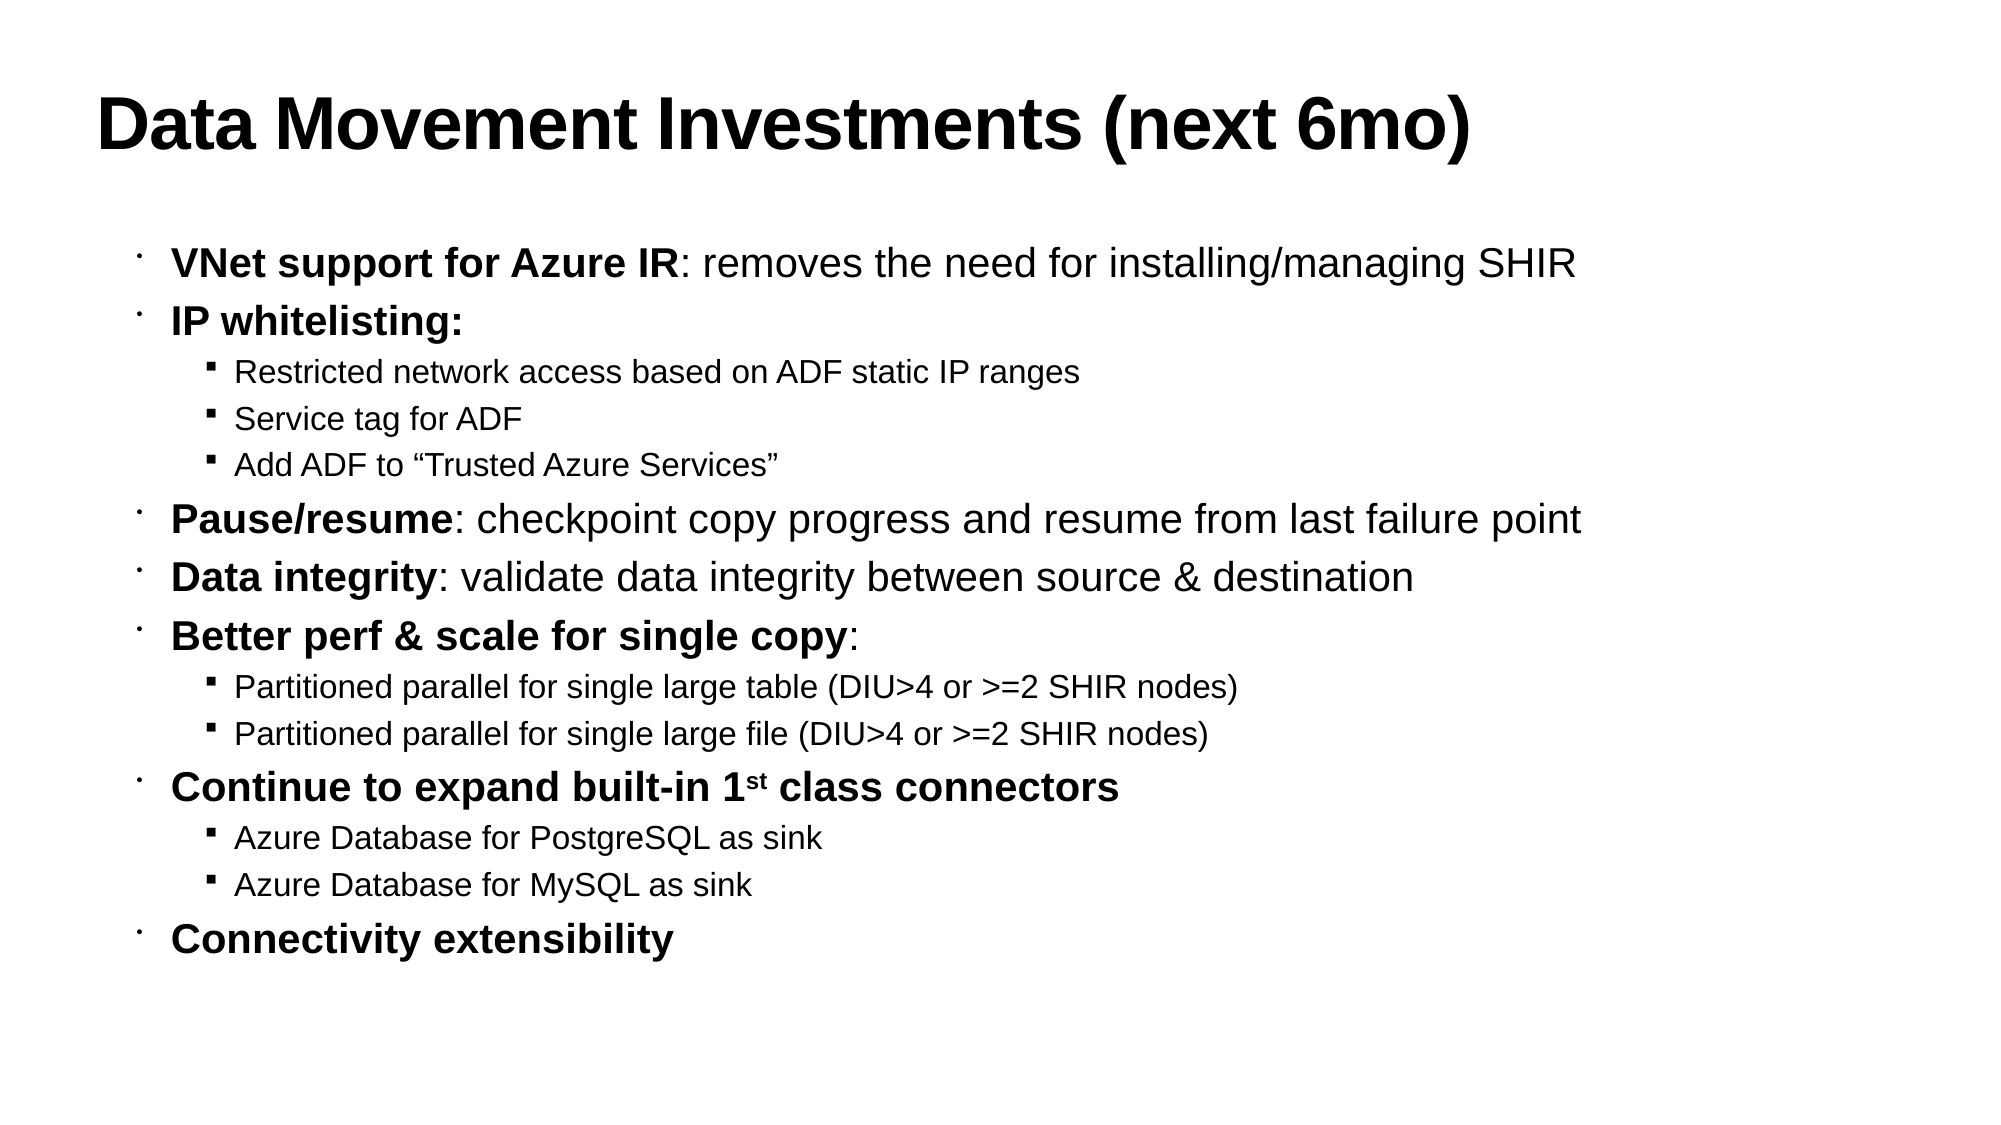

# Data Movement Investments (next 6mo)
VNet support for Azure IR: removes the need for installing/managing SHIR
IP whitelisting:
Restricted network access based on ADF static IP ranges
Service tag for ADF
Add ADF to “Trusted Azure Services”
Pause/resume: checkpoint copy progress and resume from last failure point
Data integrity: validate data integrity between source & destination
Better perf & scale for single copy:
Partitioned parallel for single large table (DIU>4 or >=2 SHIR nodes)
Partitioned parallel for single large file (DIU>4 or >=2 SHIR nodes)
Continue to expand built-in 1st class connectors
Azure Database for PostgreSQL as sink
Azure Database for MySQL as sink
Connectivity extensibility